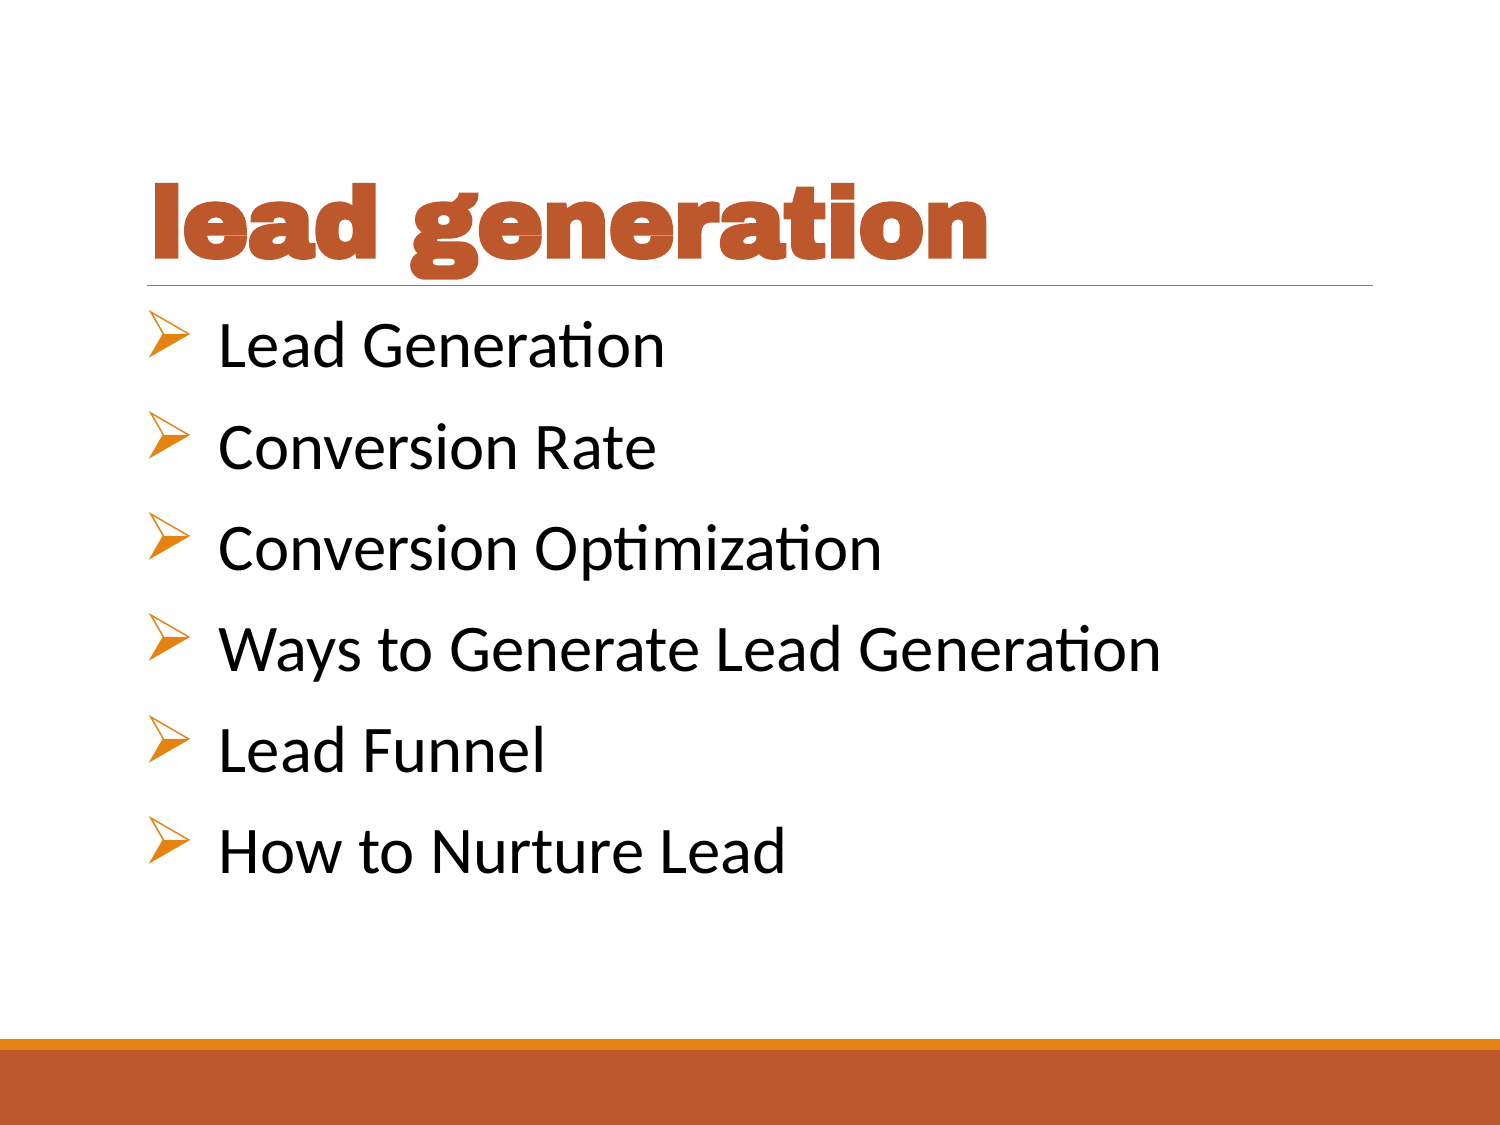

# lead generation
Lead Generation
Conversion Rate
Conversion Optimization
Ways to Generate Lead Generation
Lead Funnel
How to Nurture Lead